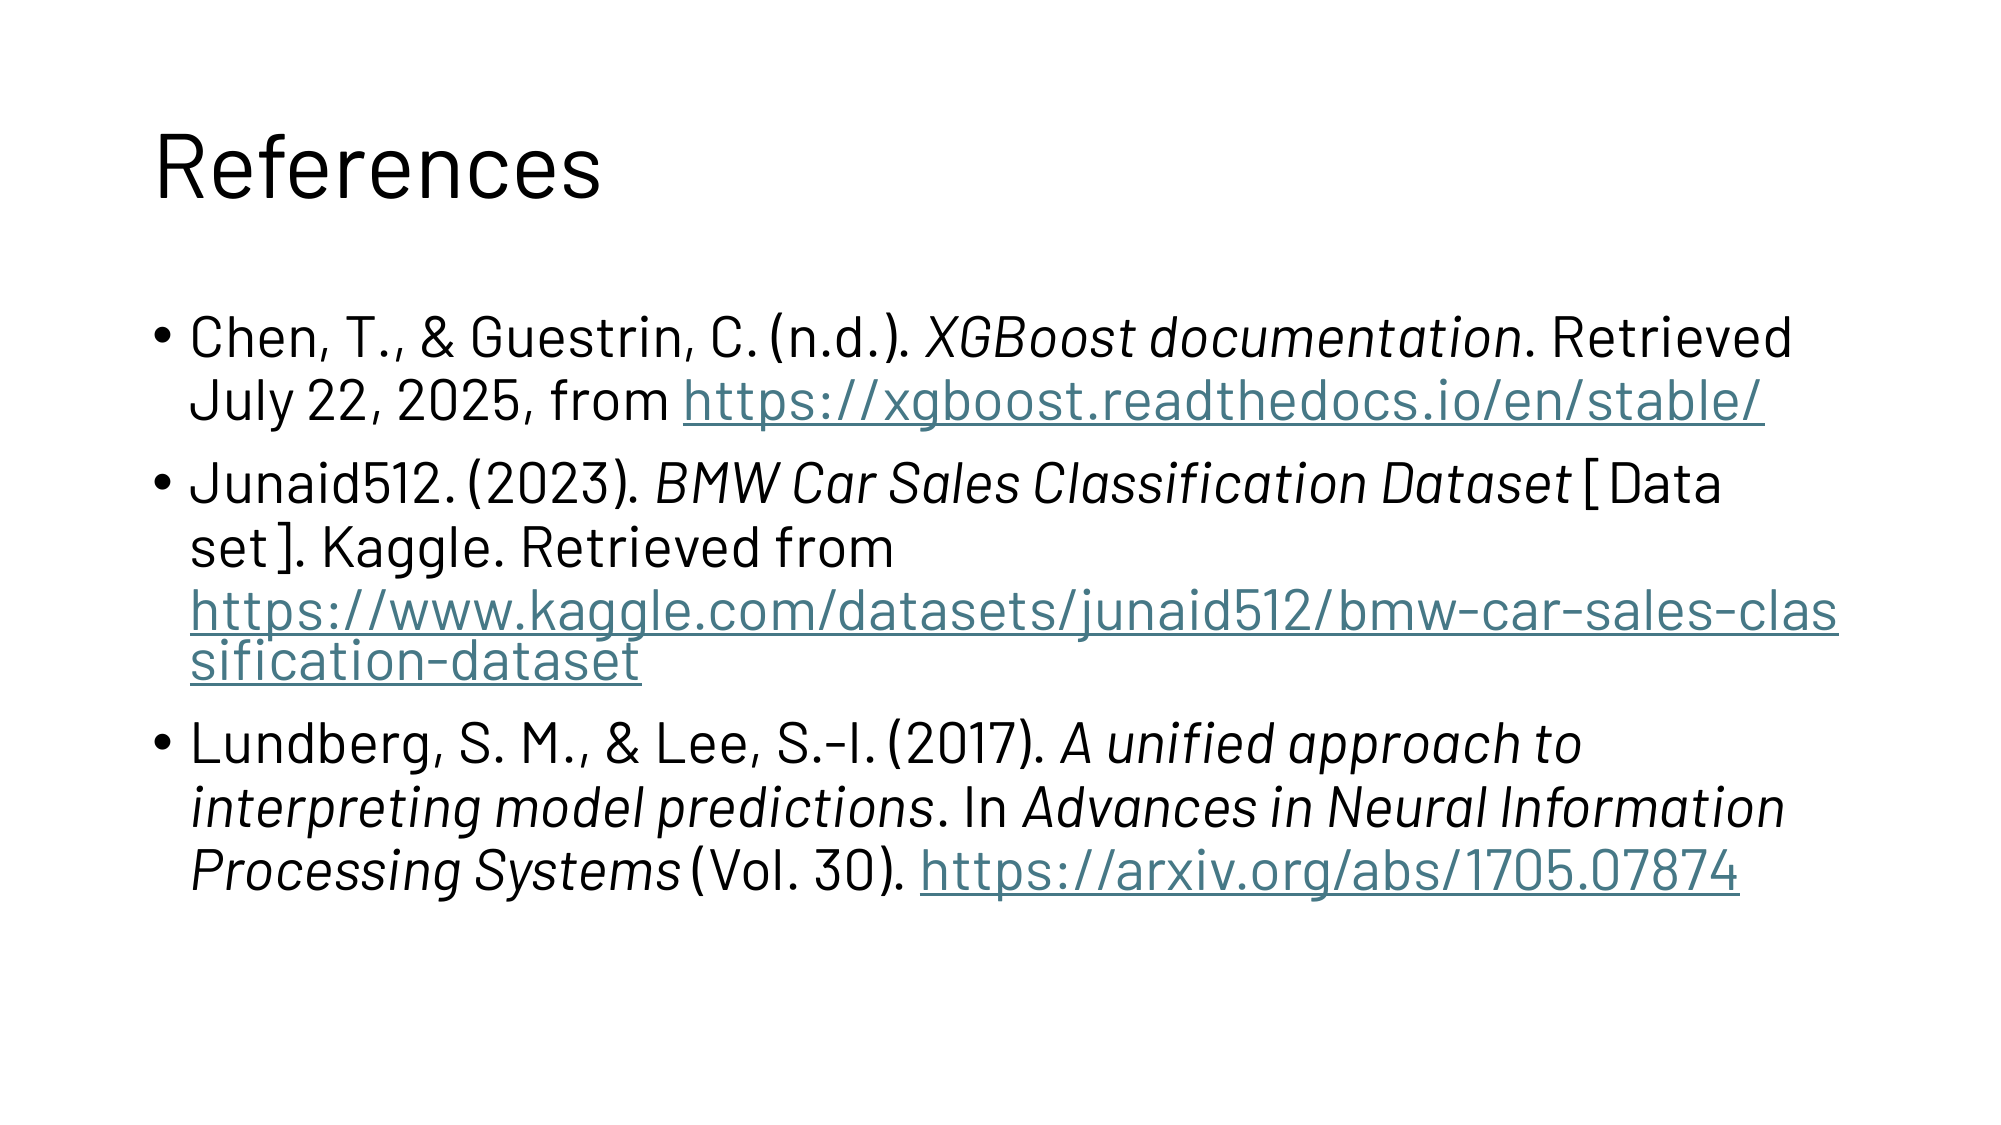

# References
Chen, T., & Guestrin, C. (n.d.). XGBoost documentation. Retrieved July 22, 2025, from https://xgboost.readthedocs.io/en/stable/
Junaid512. (2023). BMW Car Sales Classification Dataset [Data set]. Kaggle. Retrieved from https://www.kaggle.com/datasets/junaid512/bmw-car-sales-classification-dataset
Lundberg, S. M., & Lee, S.-I. (2017). A unified approach to interpreting model predictions. In Advances in Neural Information Processing Systems (Vol. 30). https://arxiv.org/abs/1705.07874